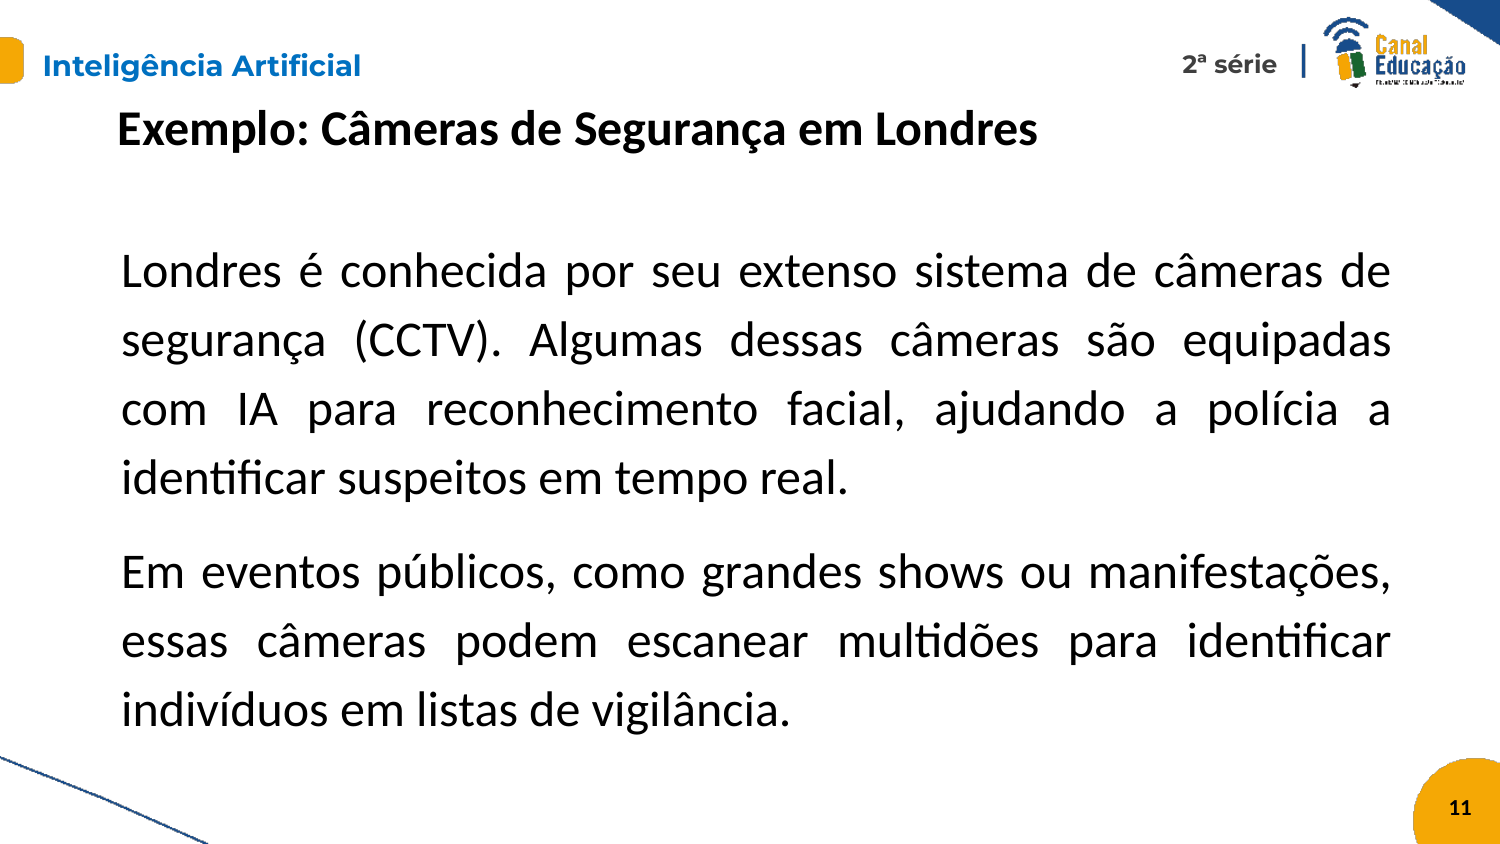

# Exemplo: Câmeras de Segurança em Londres
Londres é conhecida por seu extenso sistema de câmeras de segurança (CCTV). Algumas dessas câmeras são equipadas com IA para reconhecimento facial, ajudando a polícia a identificar suspeitos em tempo real.
Em eventos públicos, como grandes shows ou manifestações, essas câmeras podem escanear multidões para identificar indivíduos em listas de vigilância.

11